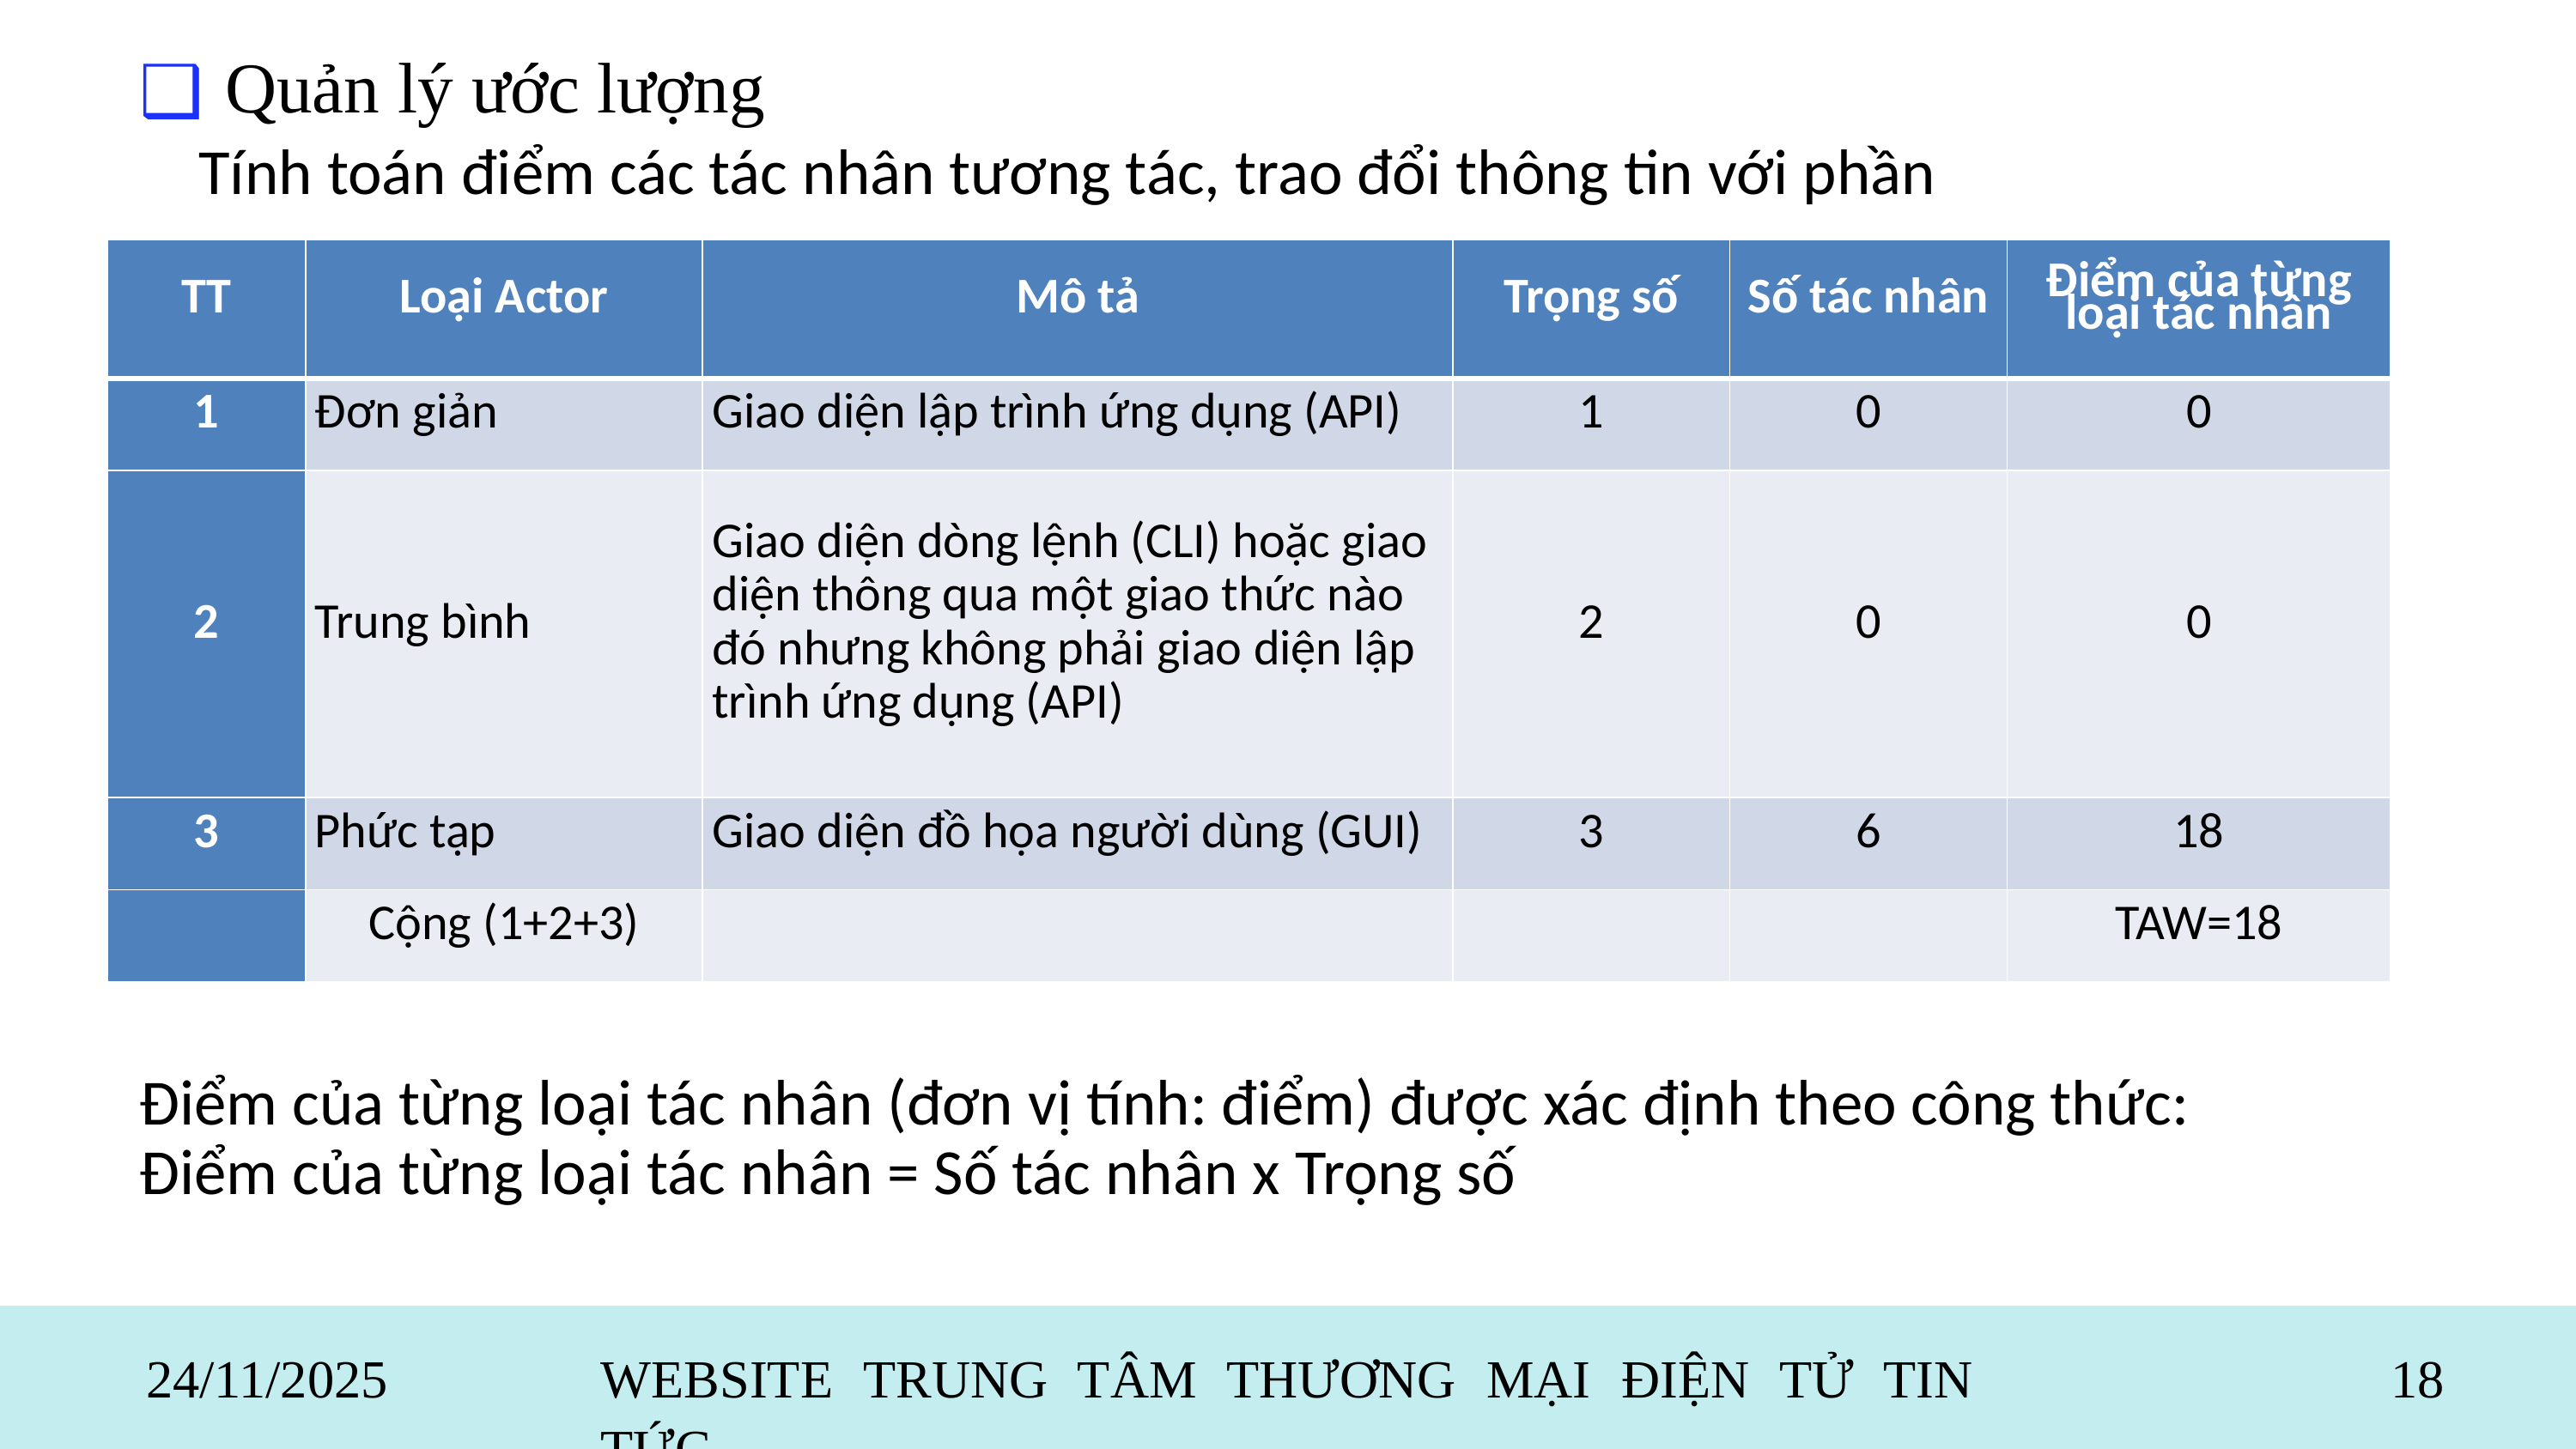

Quản lý ước lượng
❑
Tính toán điểm các tác nhân tương tác, trao đổi thông tin với phần
| TT | Loại Actor | Mô tả | Trọng số | Số tác nhân | Điểm của từng loại tác nhân |
| --- | --- | --- | --- | --- | --- |
| 1 | Đơn giản | Giao diện lập trình ứng dụng (API) | 1 | 0 | 0 |
| 2 | Trung bình | Giao diện dòng lệnh (CLI) hoặc giao diện thông qua một giao thức nào đó nhưng không phải giao diện lập trình ứng dụng (API) | 2 | 0 | 0 |
| 3 | Phức tạp | Giao diện đồ họa người dùng (GUI) | 3 | 6 | 18 |
|  | Cộng (1+2+3) |  |  |  | TAW=18 |
Điểm của từng loại tác nhân (đơn vị tính: điểm) được xác định theo công thức:
Điểm của từng loại tác nhân = Số tác nhân x Trọng số

24/11/2025
WEBSITE TRUNG TÂM THƯƠNG MẠI ĐIỆN TỬ TIN TỨC
18